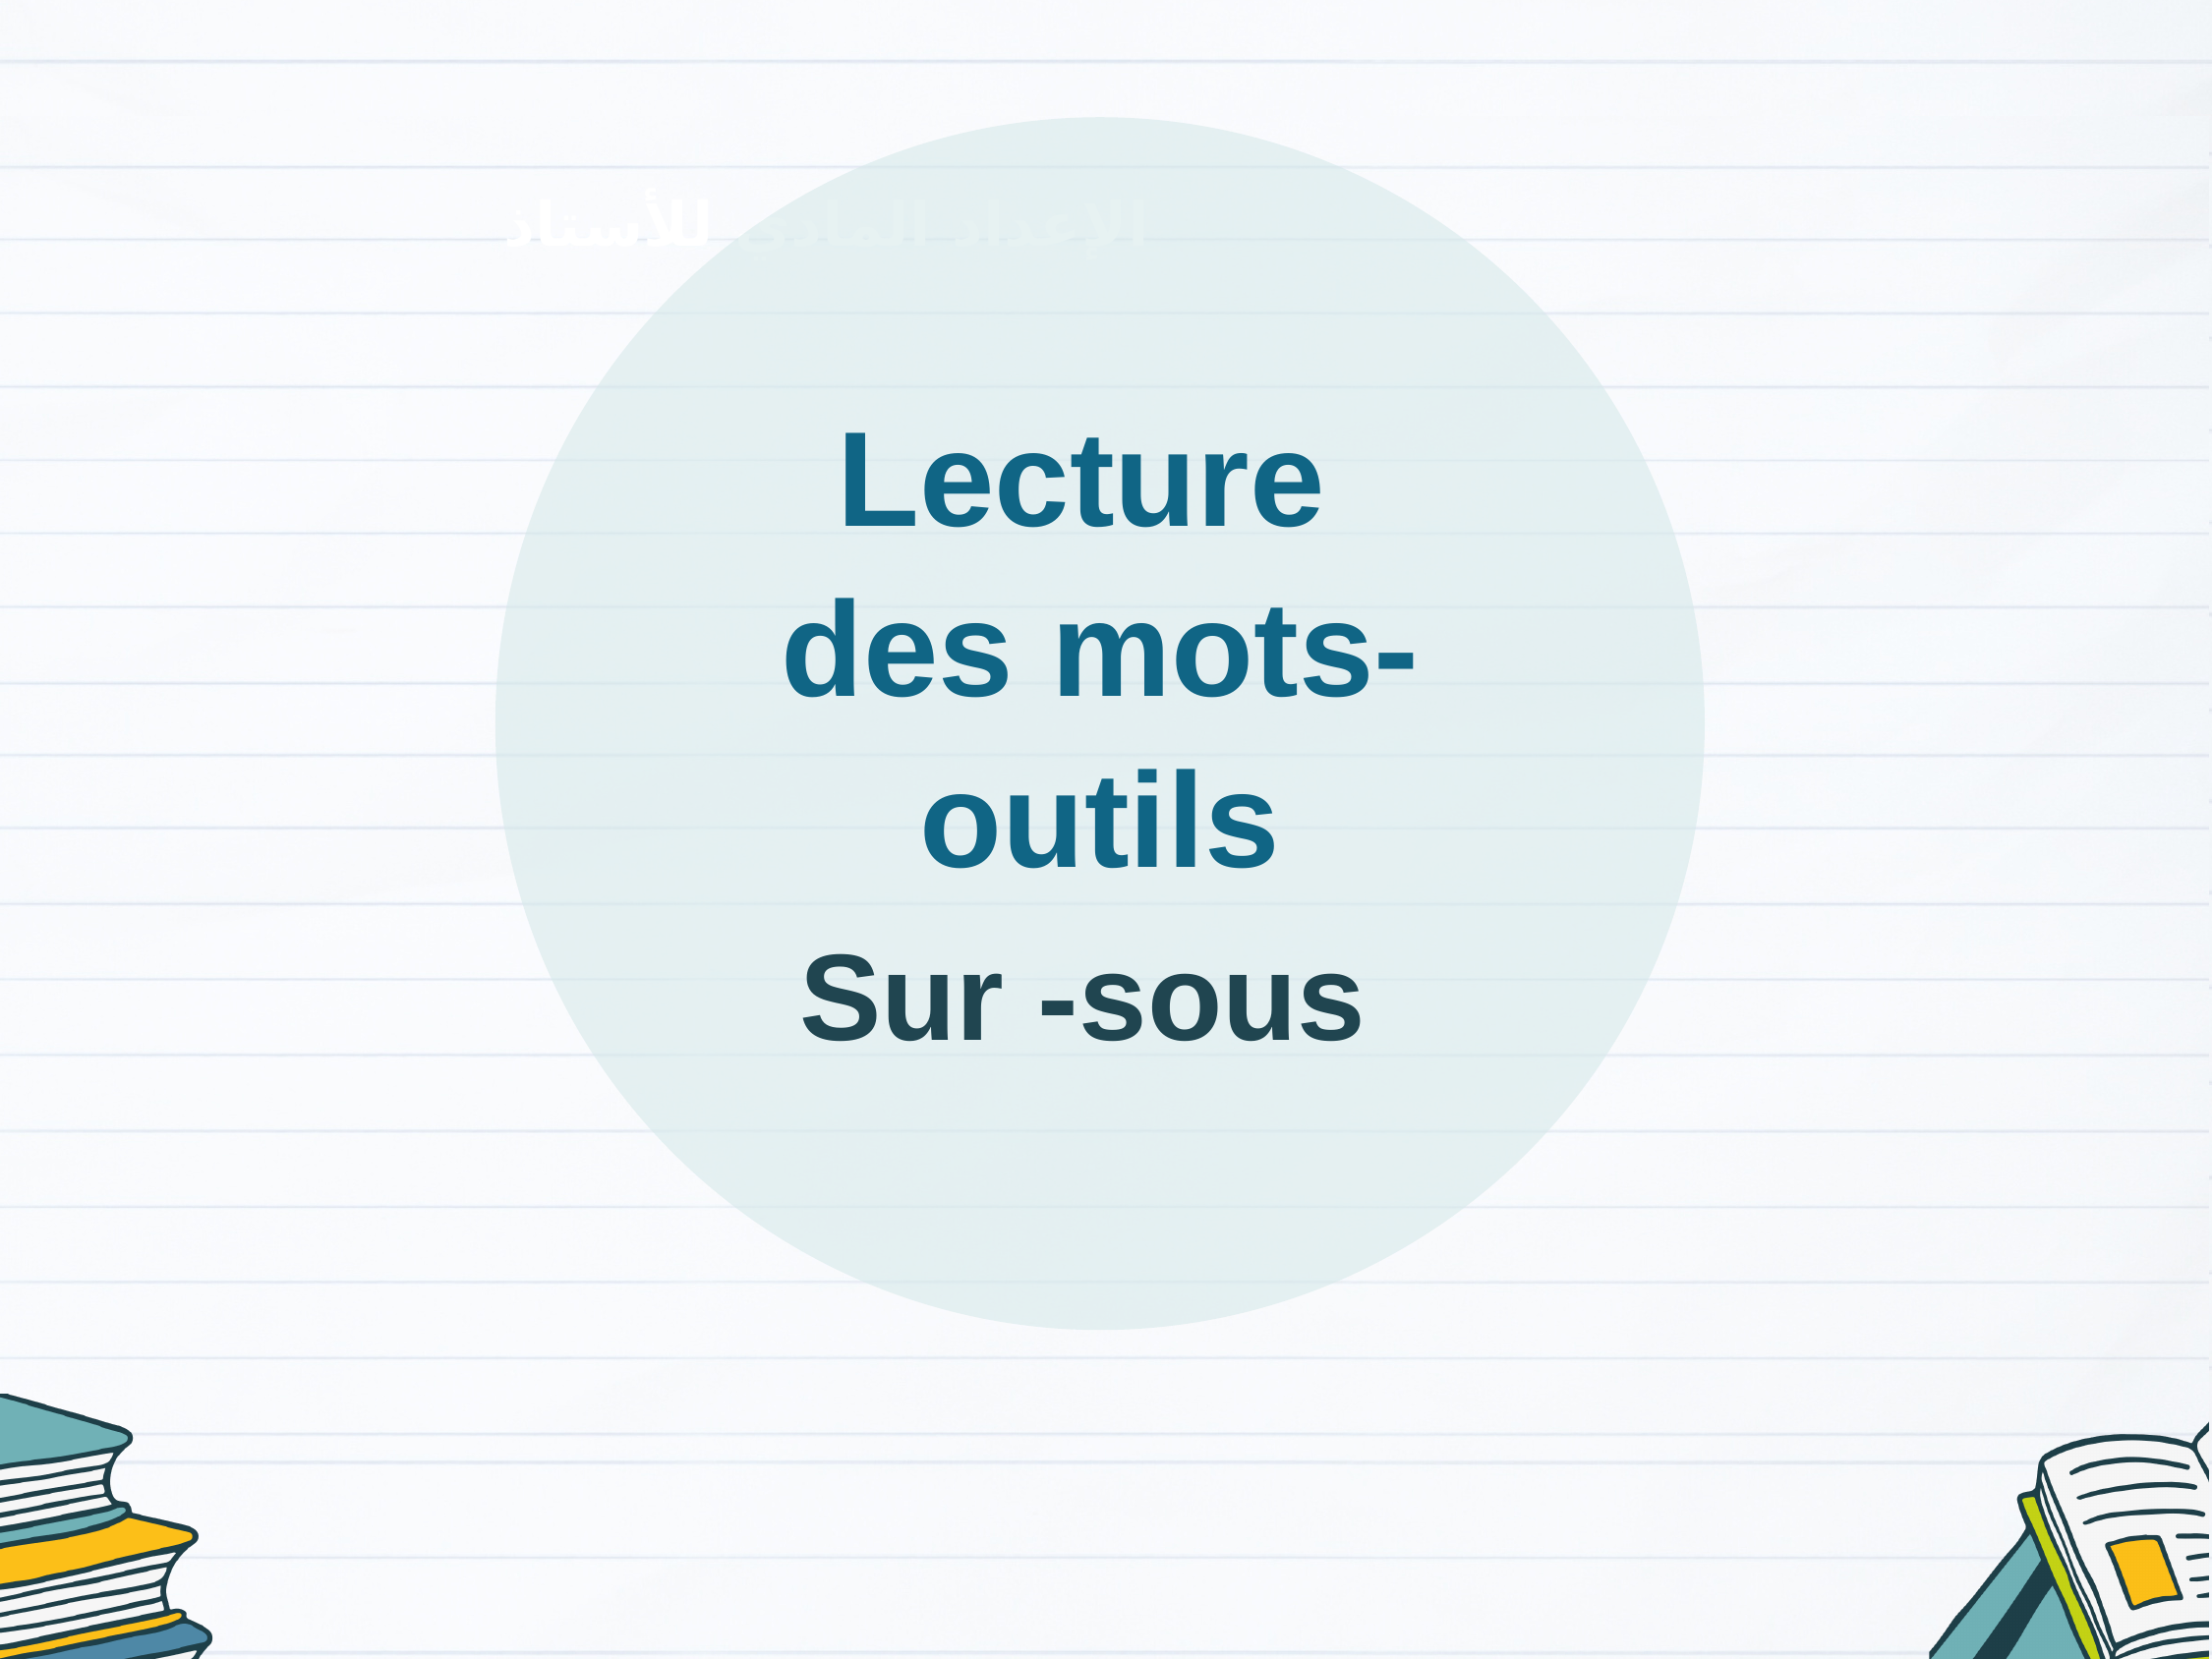

Lecture
des mots-outils
Sur -sous
الإعداد المادي للأستاذ